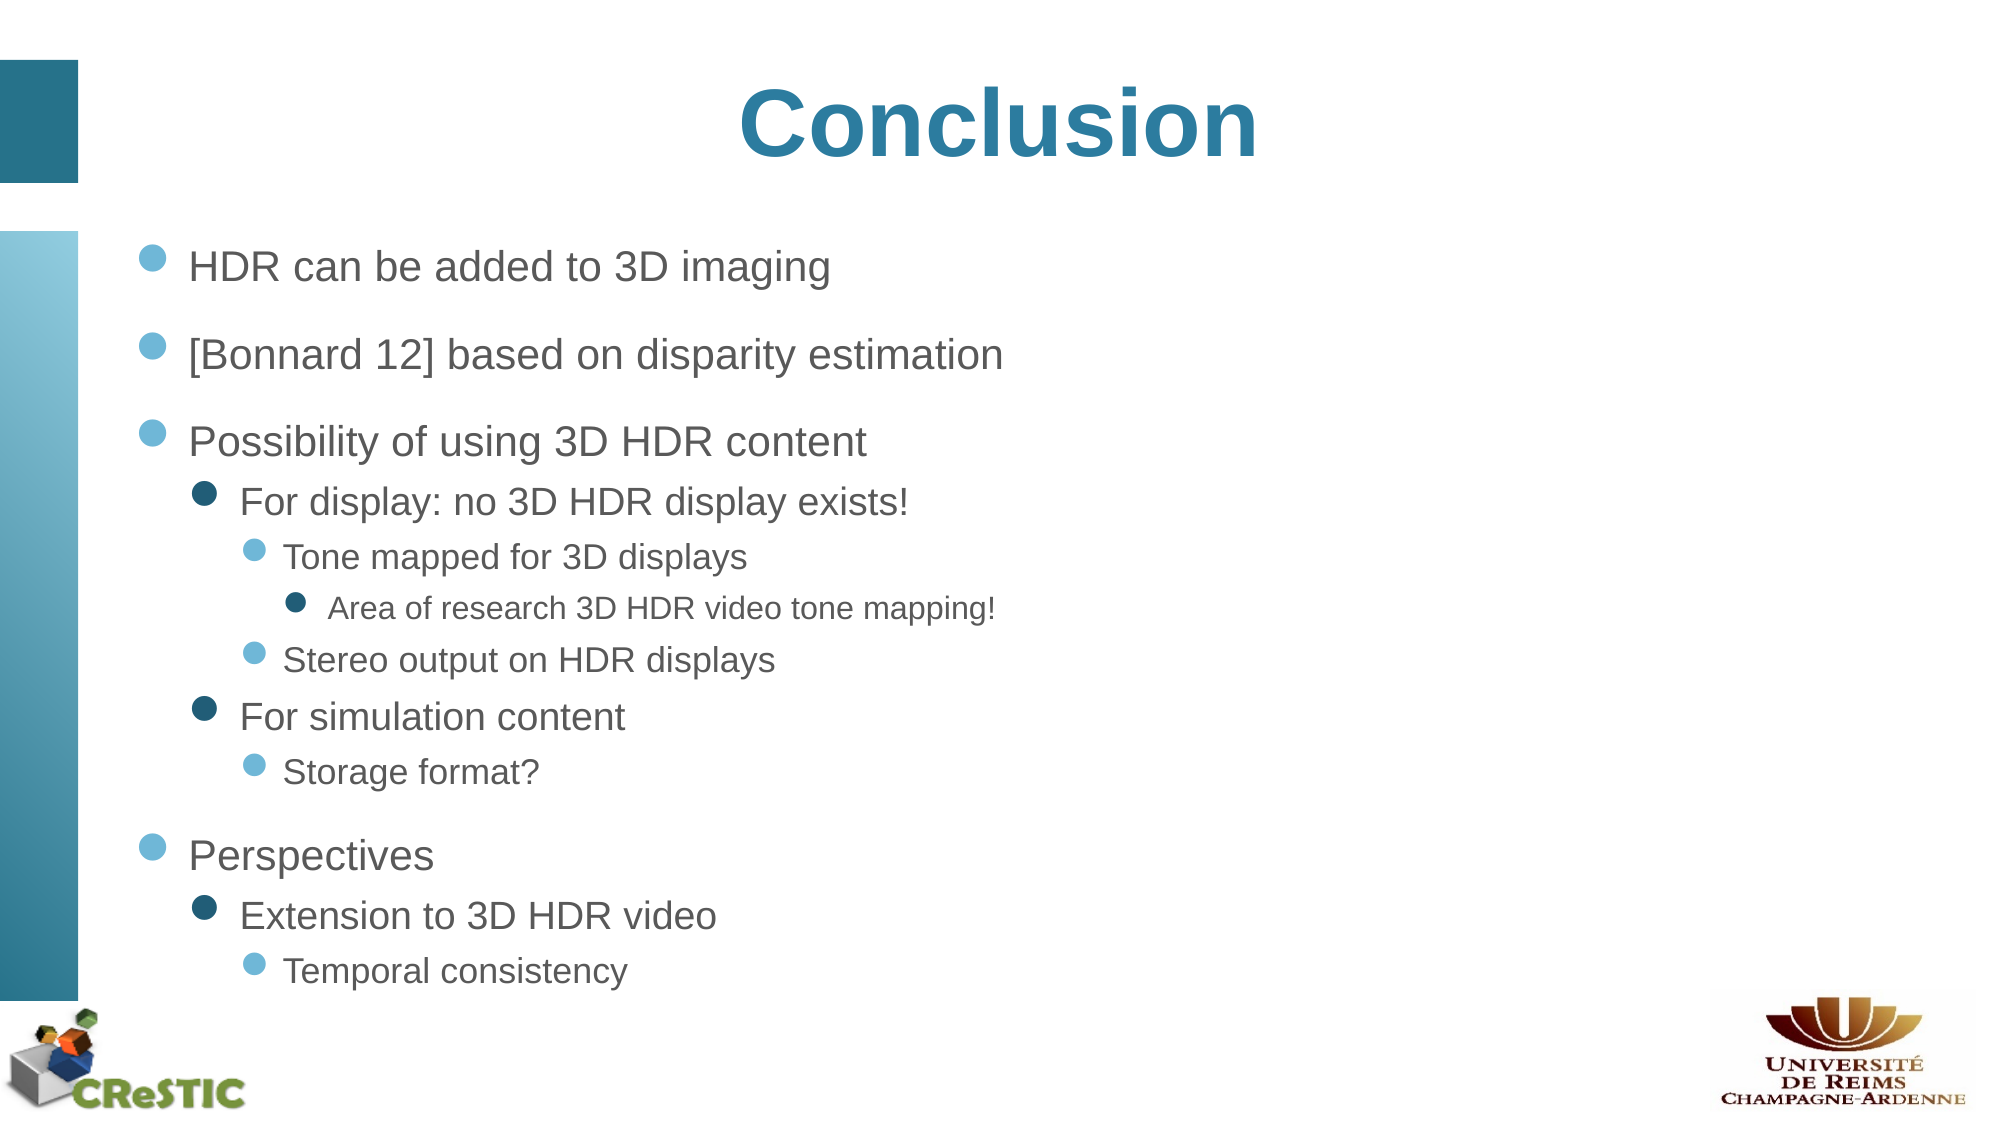

# Conclusion
HDR can be added to 3D imaging
[Bonnard 12] based on disparity estimation
Possibility of using 3D HDR content
For display: no 3D HDR display exists!
Tone mapped for 3D displays
Area of research 3D HDR video tone mapping!
Stereo output on HDR displays
For simulation content
Storage format?
Perspectives
Extension to 3D HDR video
Temporal consistency